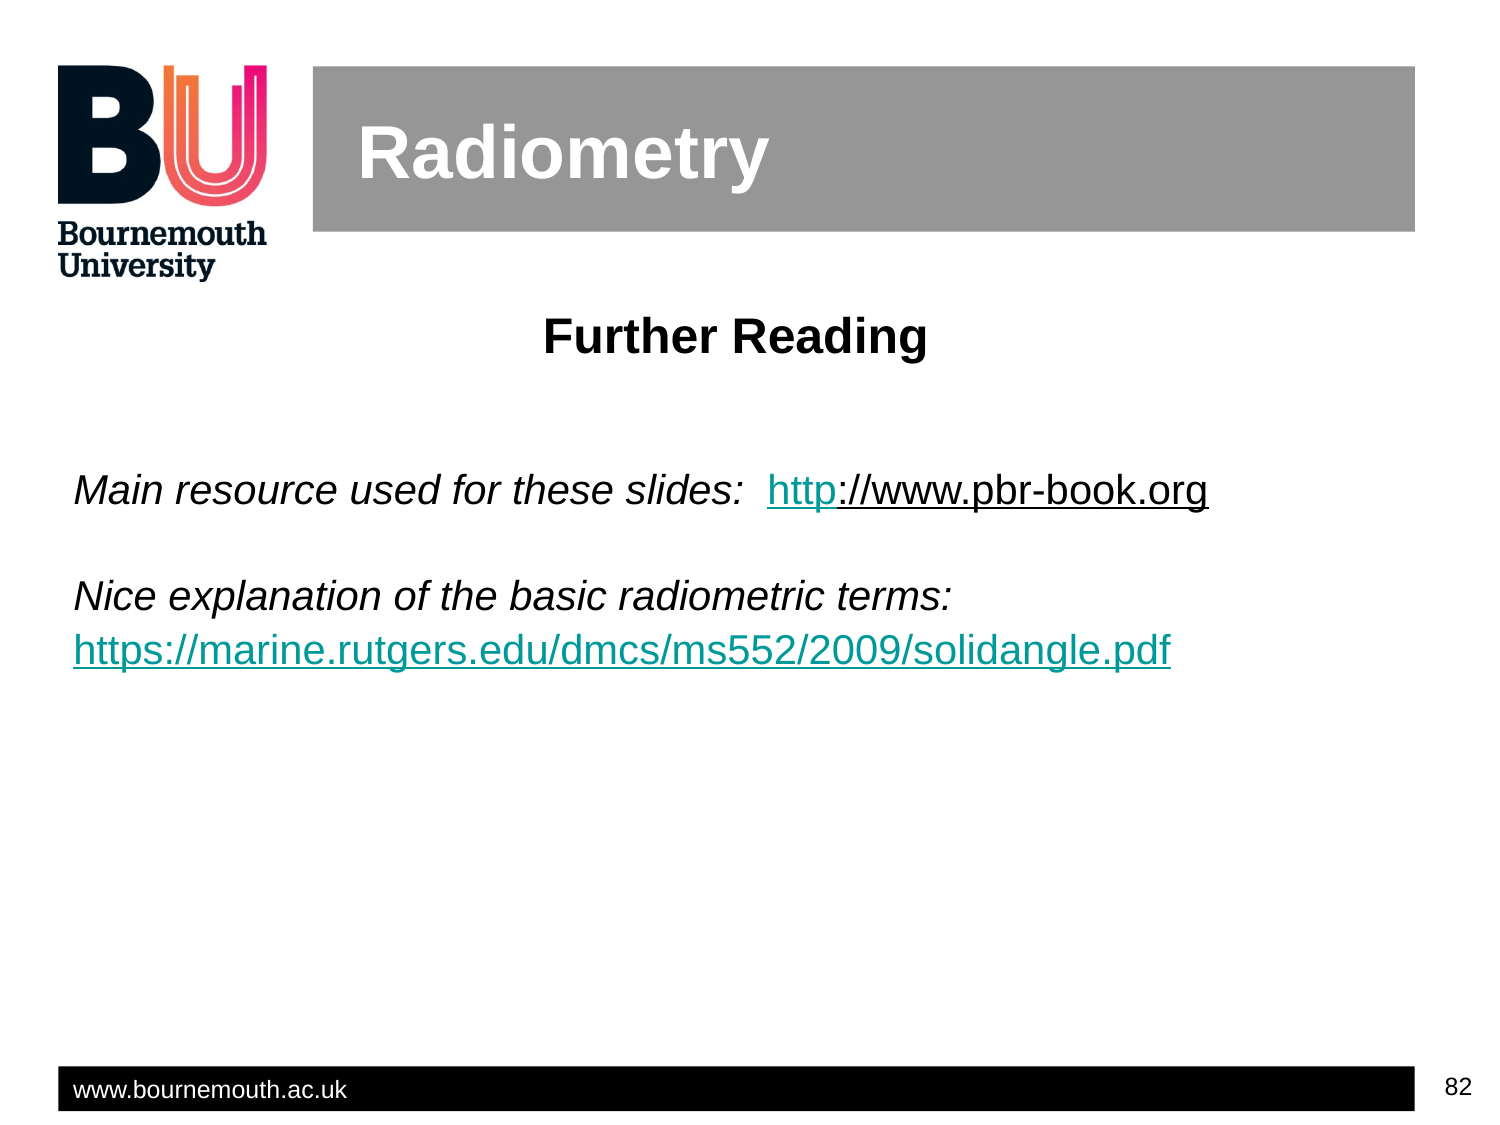

# Radiometry
Further Reading

Main resource used for these slides:  http://www.pbr-book.org

Nice explanation of the basic radiometric terms:
https://marine.rutgers.edu/dmcs/ms552/2009/solidangle.pdf